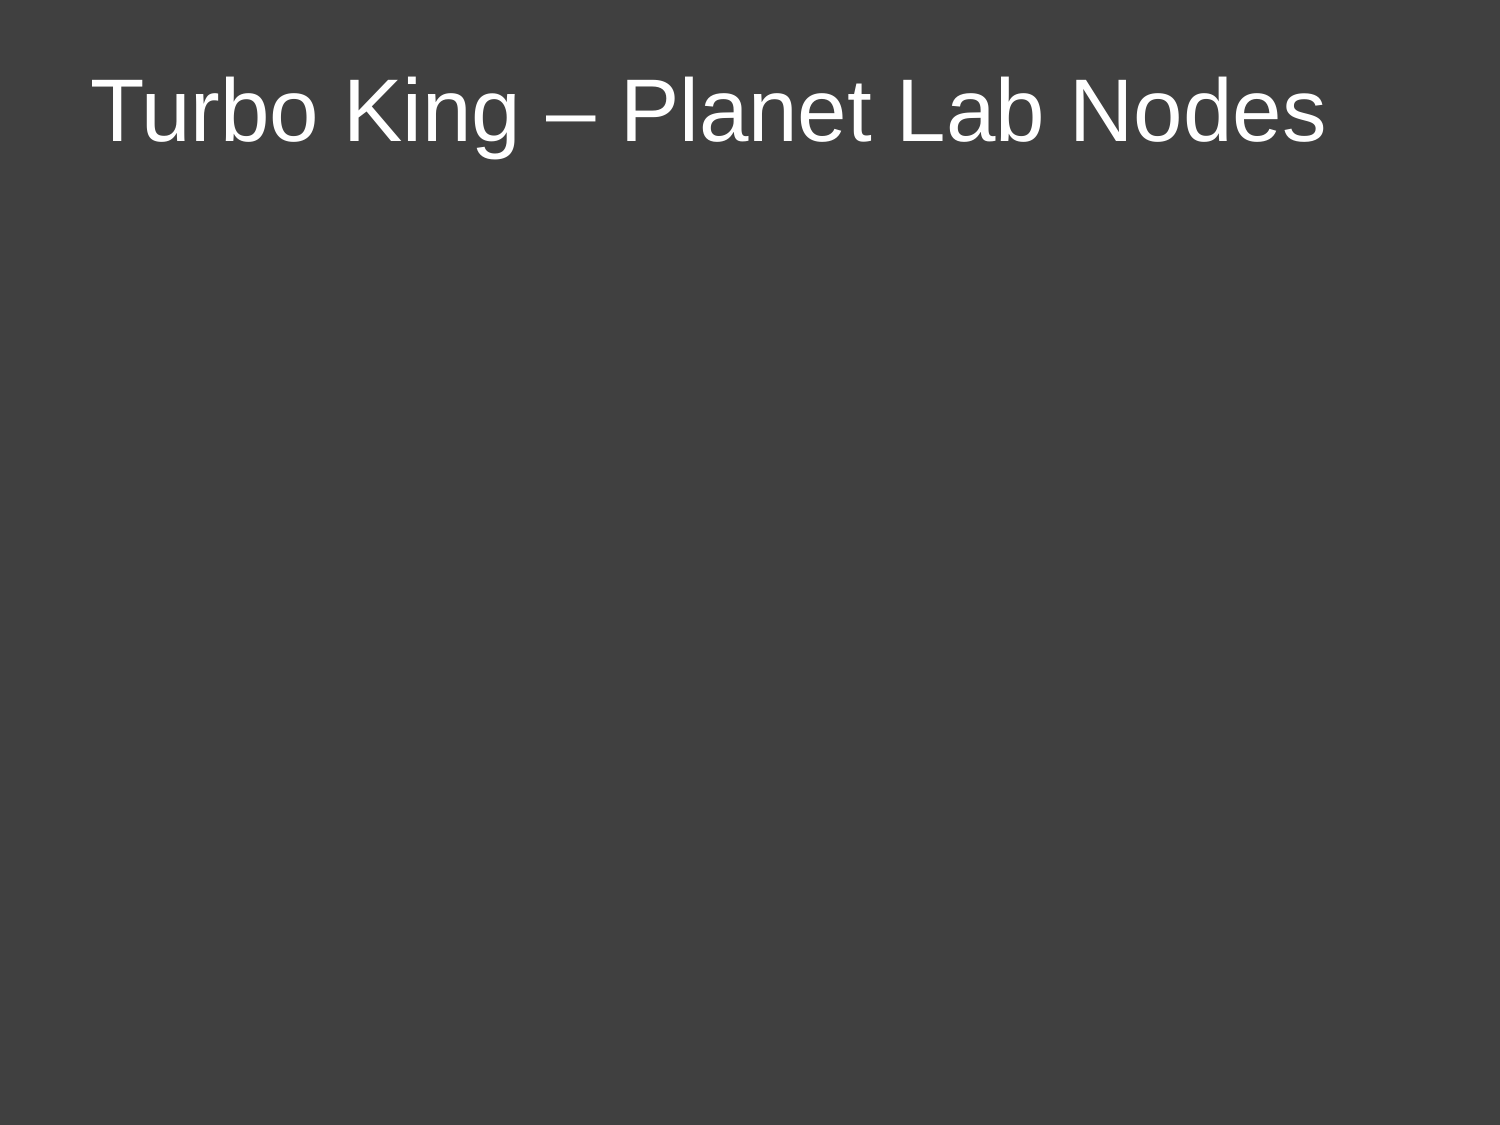

# Turbo King – Planet Lab Nodes